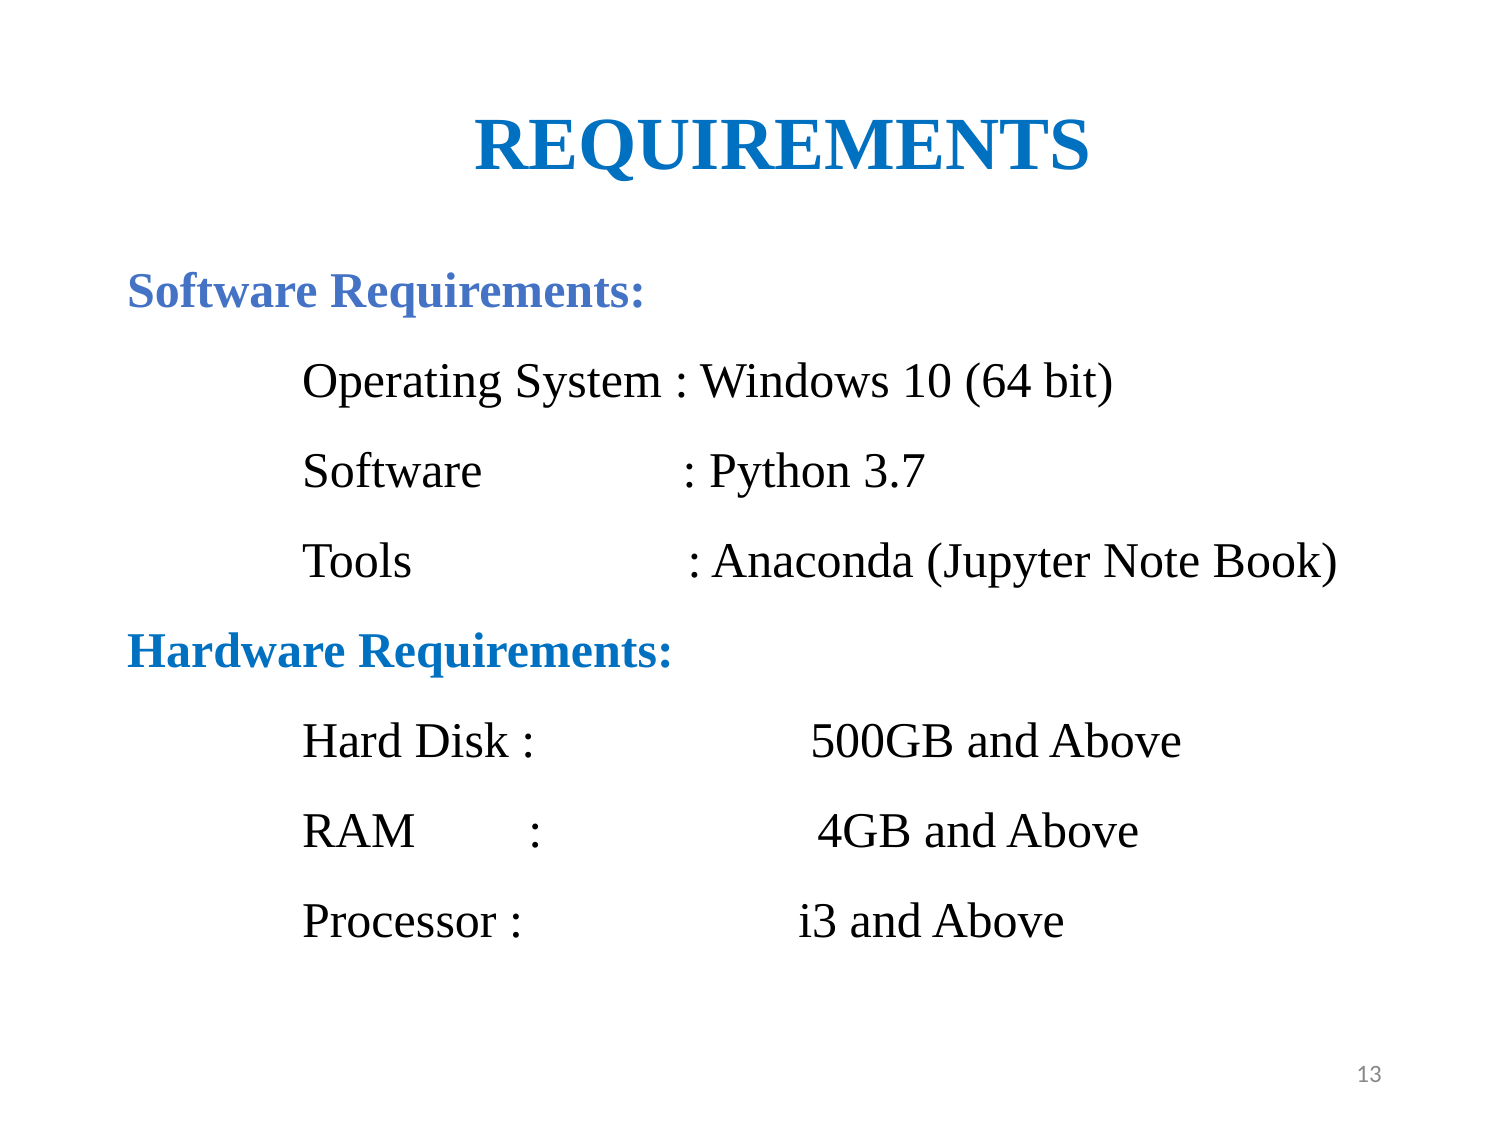

# REQUIREMENTS
Software Requirements:
              Operating System : Windows 10 (64 bit)
              Software                : Python 3.7
              Tools                      : Anaconda (Jupyter Note Book)
Hardware Requirements:
              Hard Disk :                      500GB and Above
              RAM         :                      4GB and Above
              Processor :                      i3 and Above

13